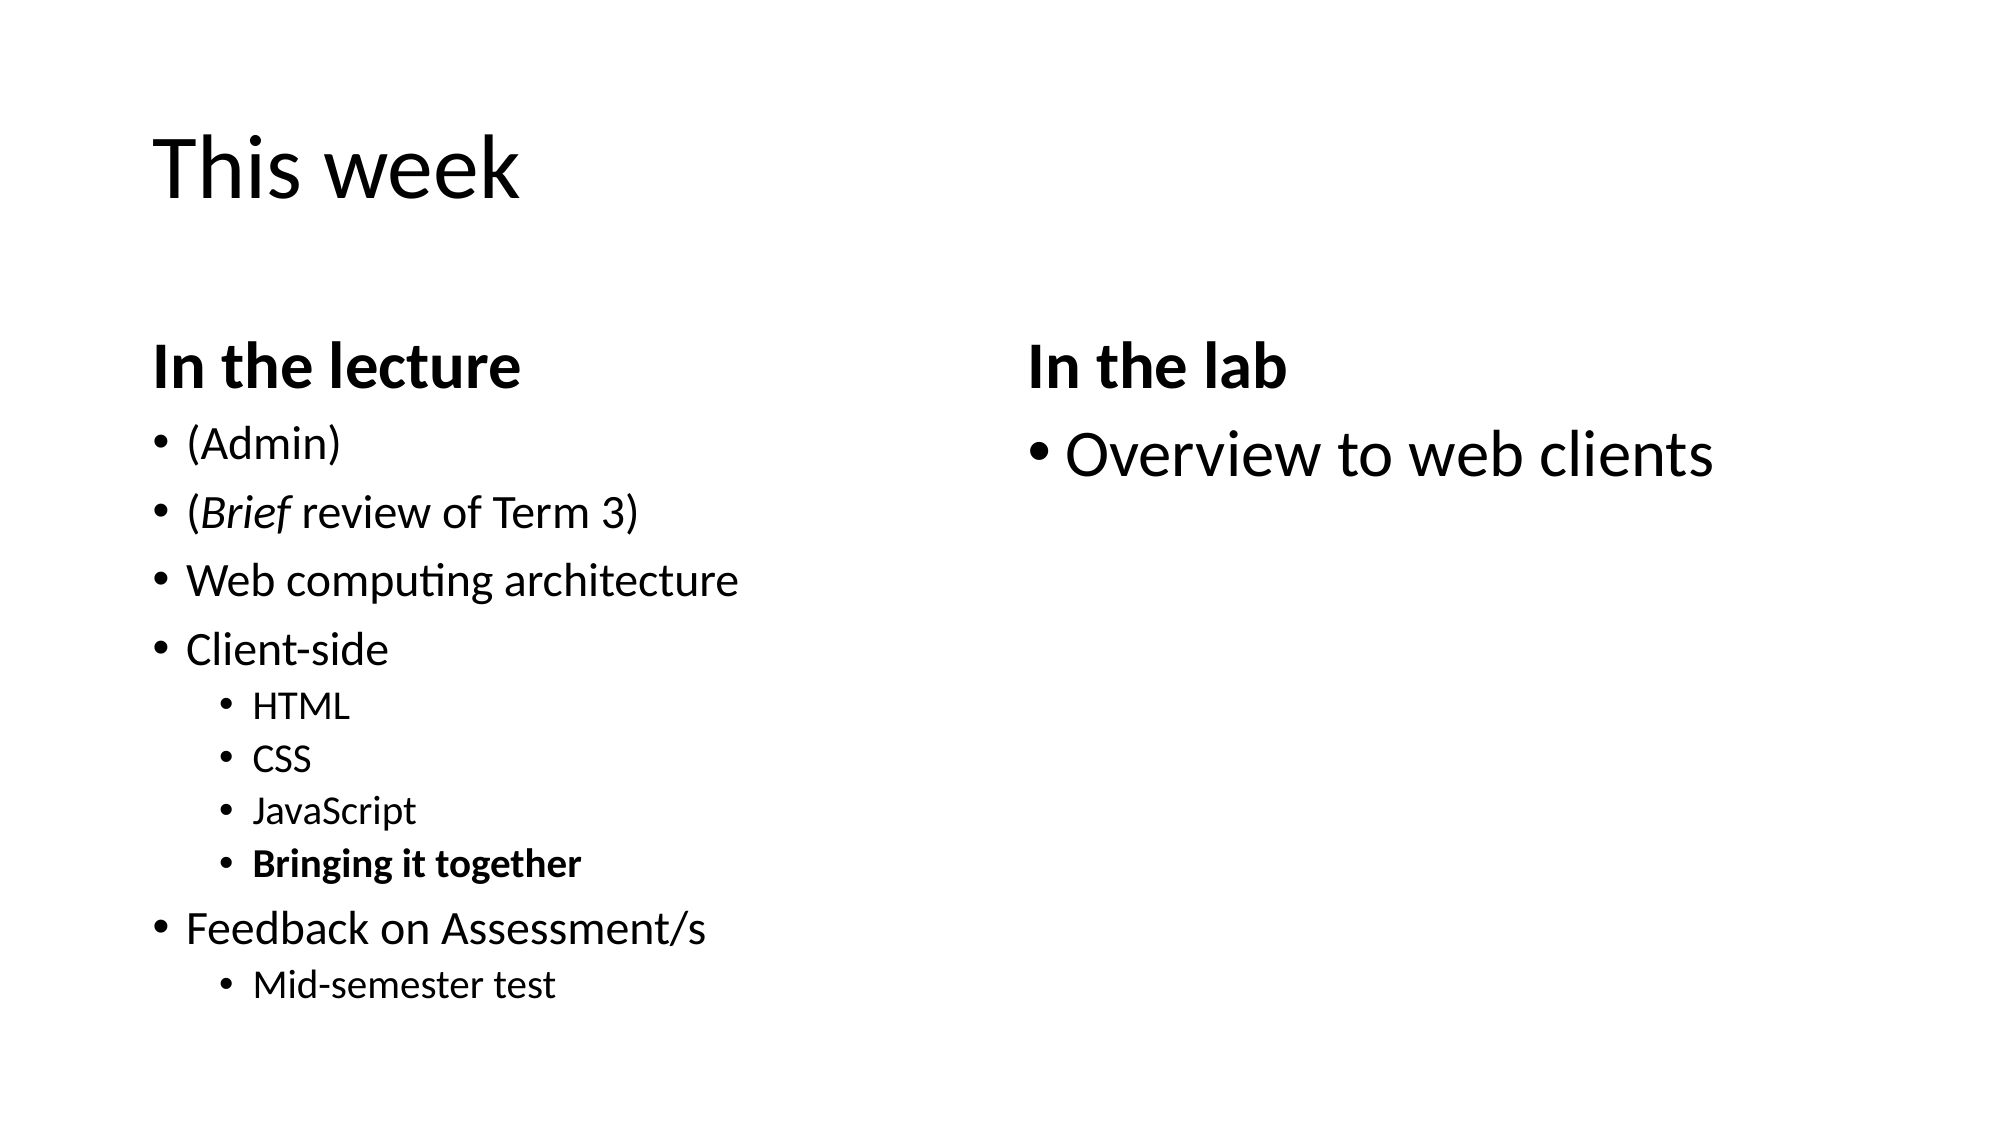

# This week
In the lecture
In the lab
(Admin)
(Brief review of Term 3)
Web computing architecture
Client-side
HTML
CSS
JavaScript
Bringing it together
Feedback on Assessment/s
Mid-semester test
Overview to web clients